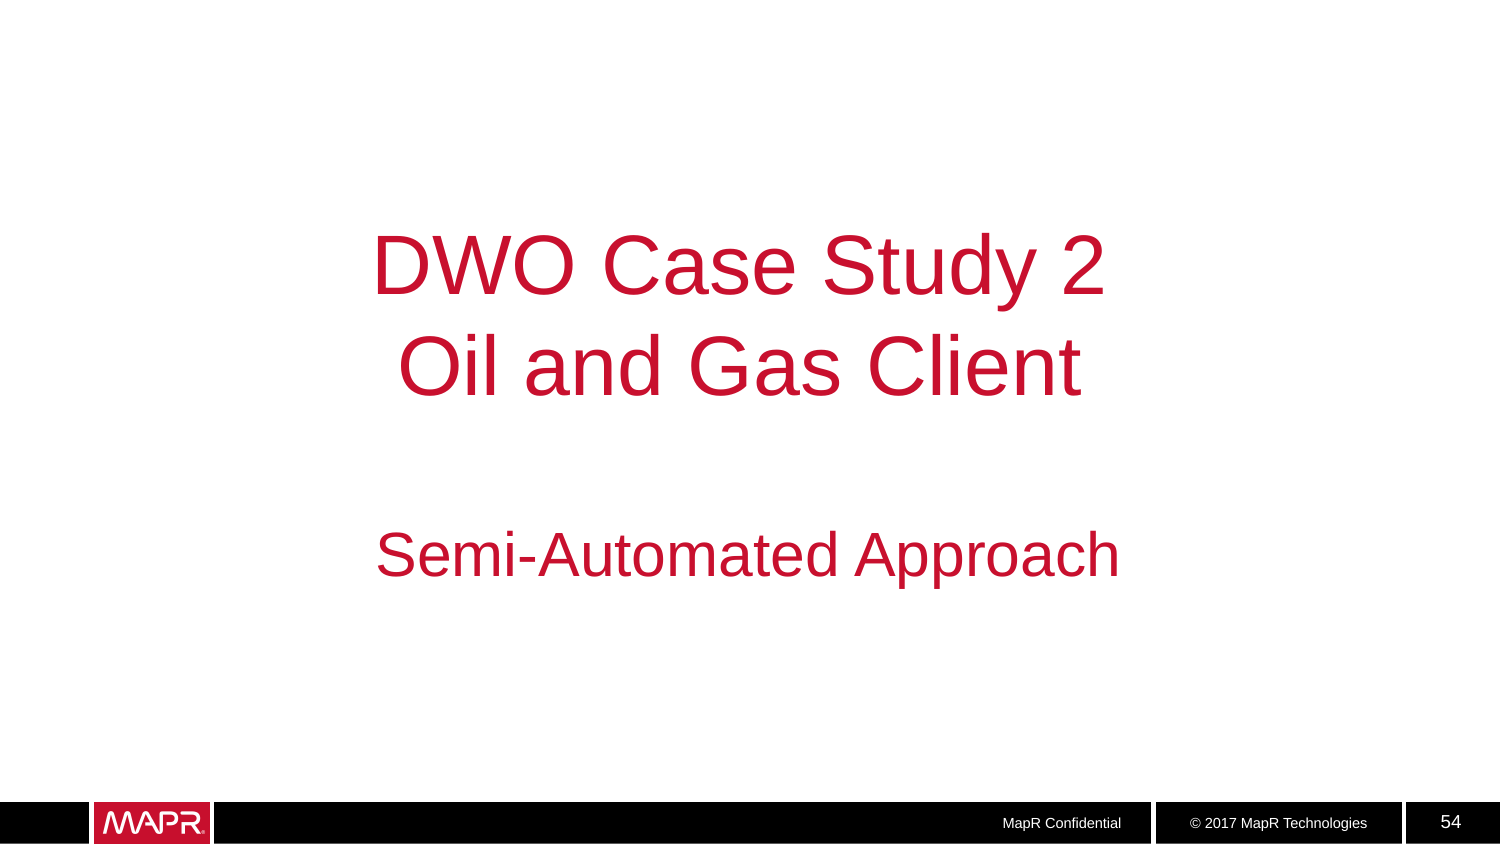

# DWO Case Study 2 Oil and Gas Client Semi-Automated Approach